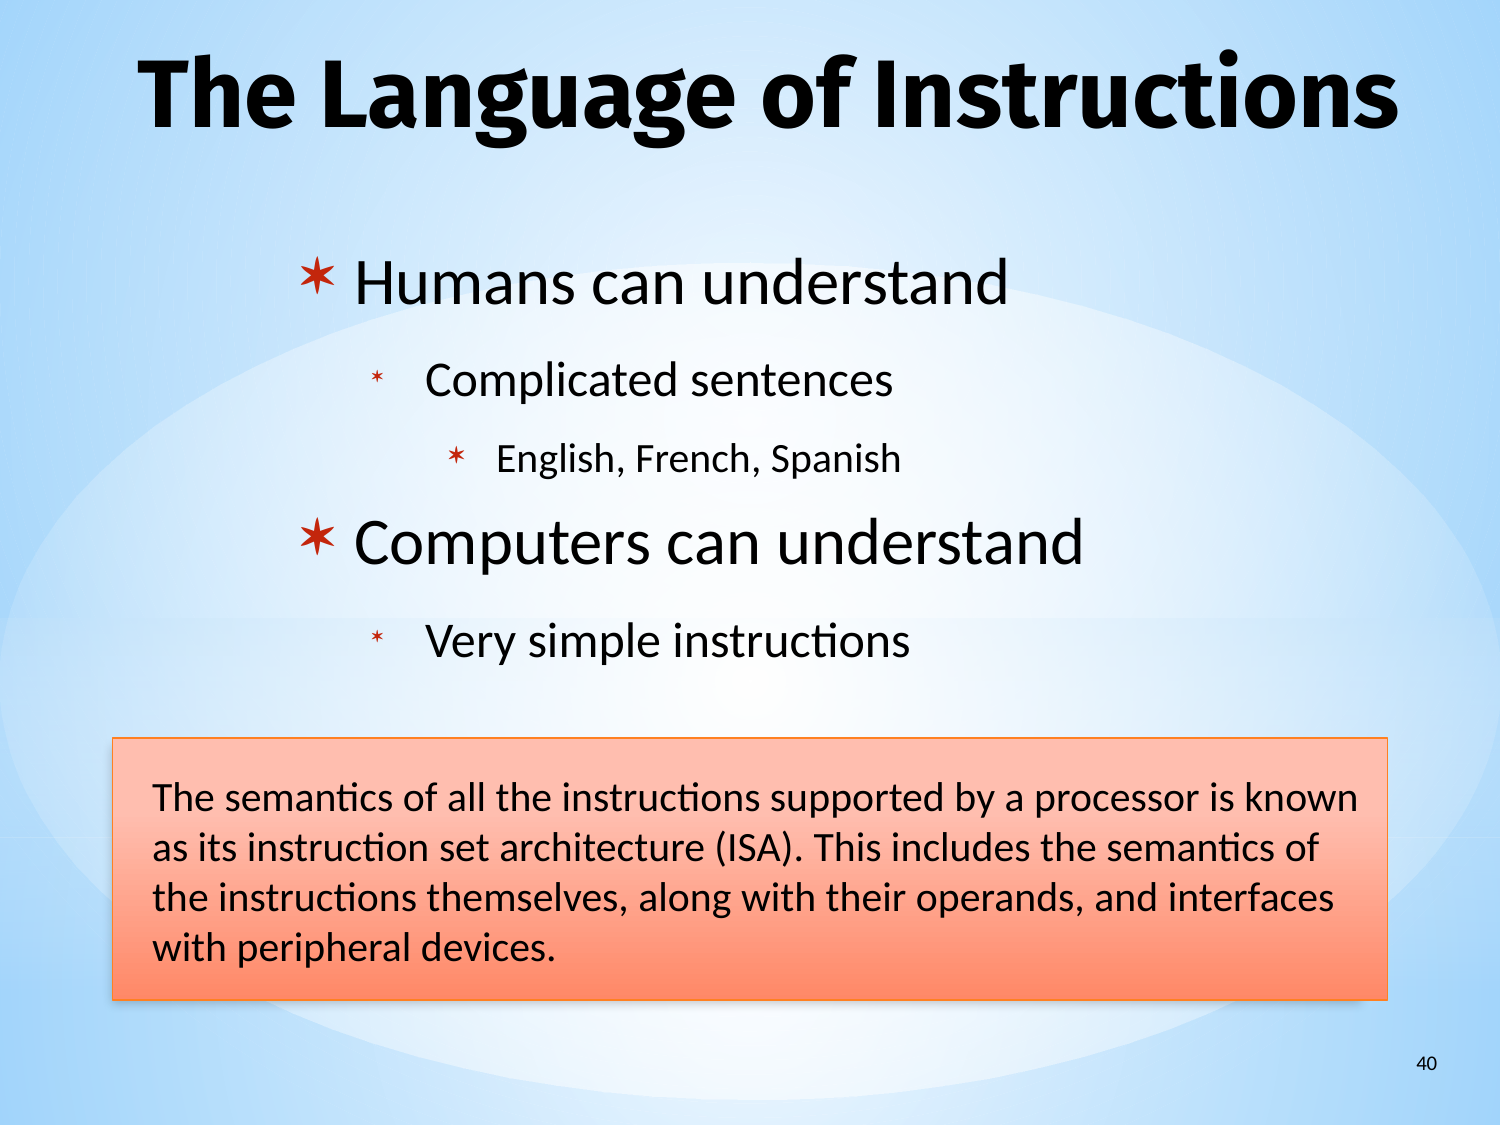

The Language of Instructions
Humans can understand
Complicated sentences
English, French, Spanish
Computers can understand
Very simple instructions

The semantics of all the instructions supported by a processor is known
as its instruction set architecture (ISA). This includes the semantics of
the instructions themselves, along with their operands, and interfaces
with peripheral devices.
40